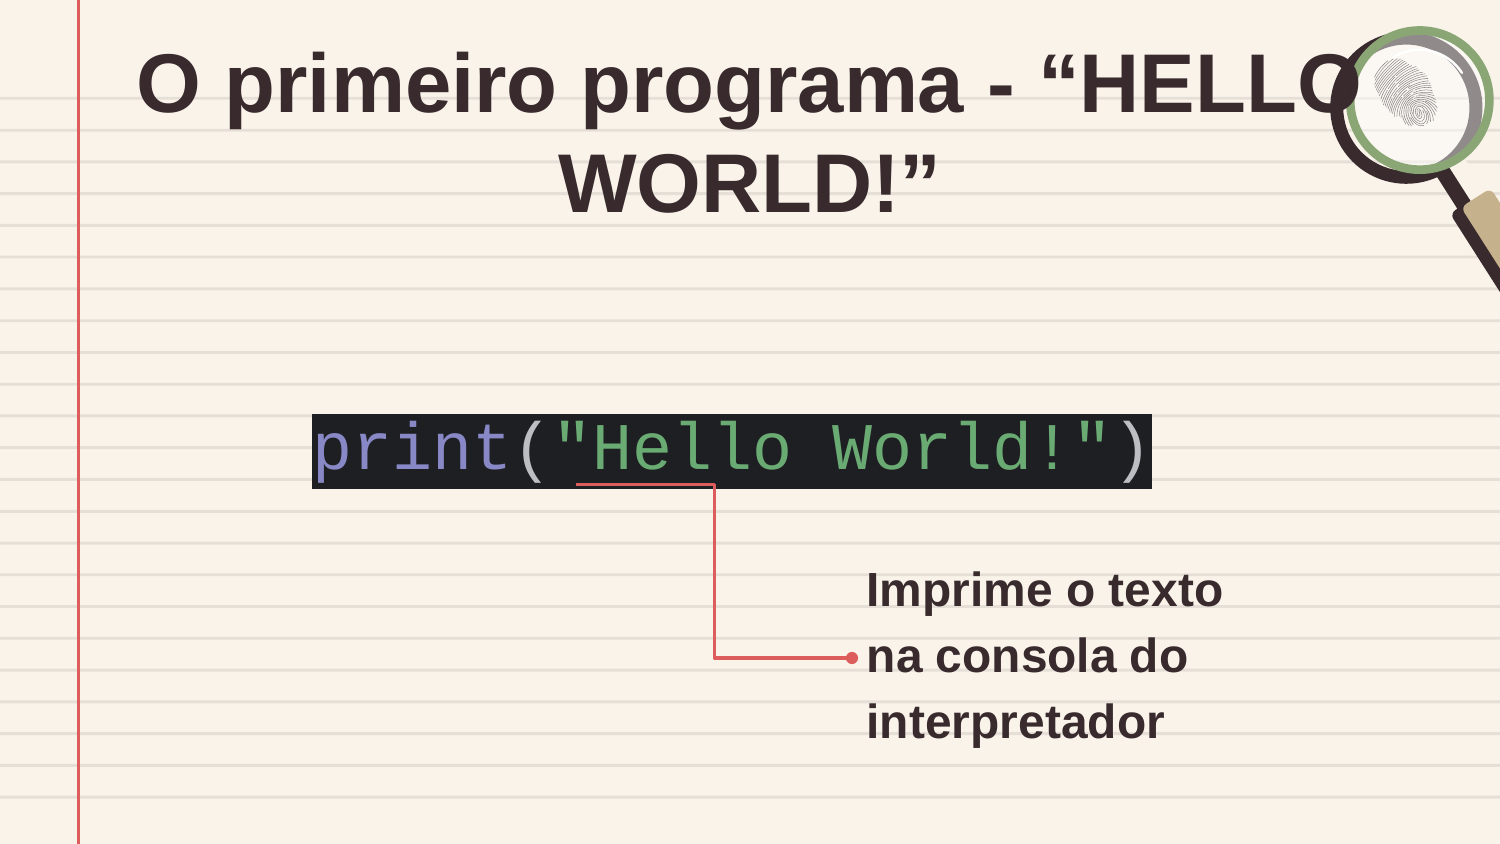

# O primeiro programa - “HELLO WORLD!”
print("Hello World!")
Imprime o texto na consola do interpretador